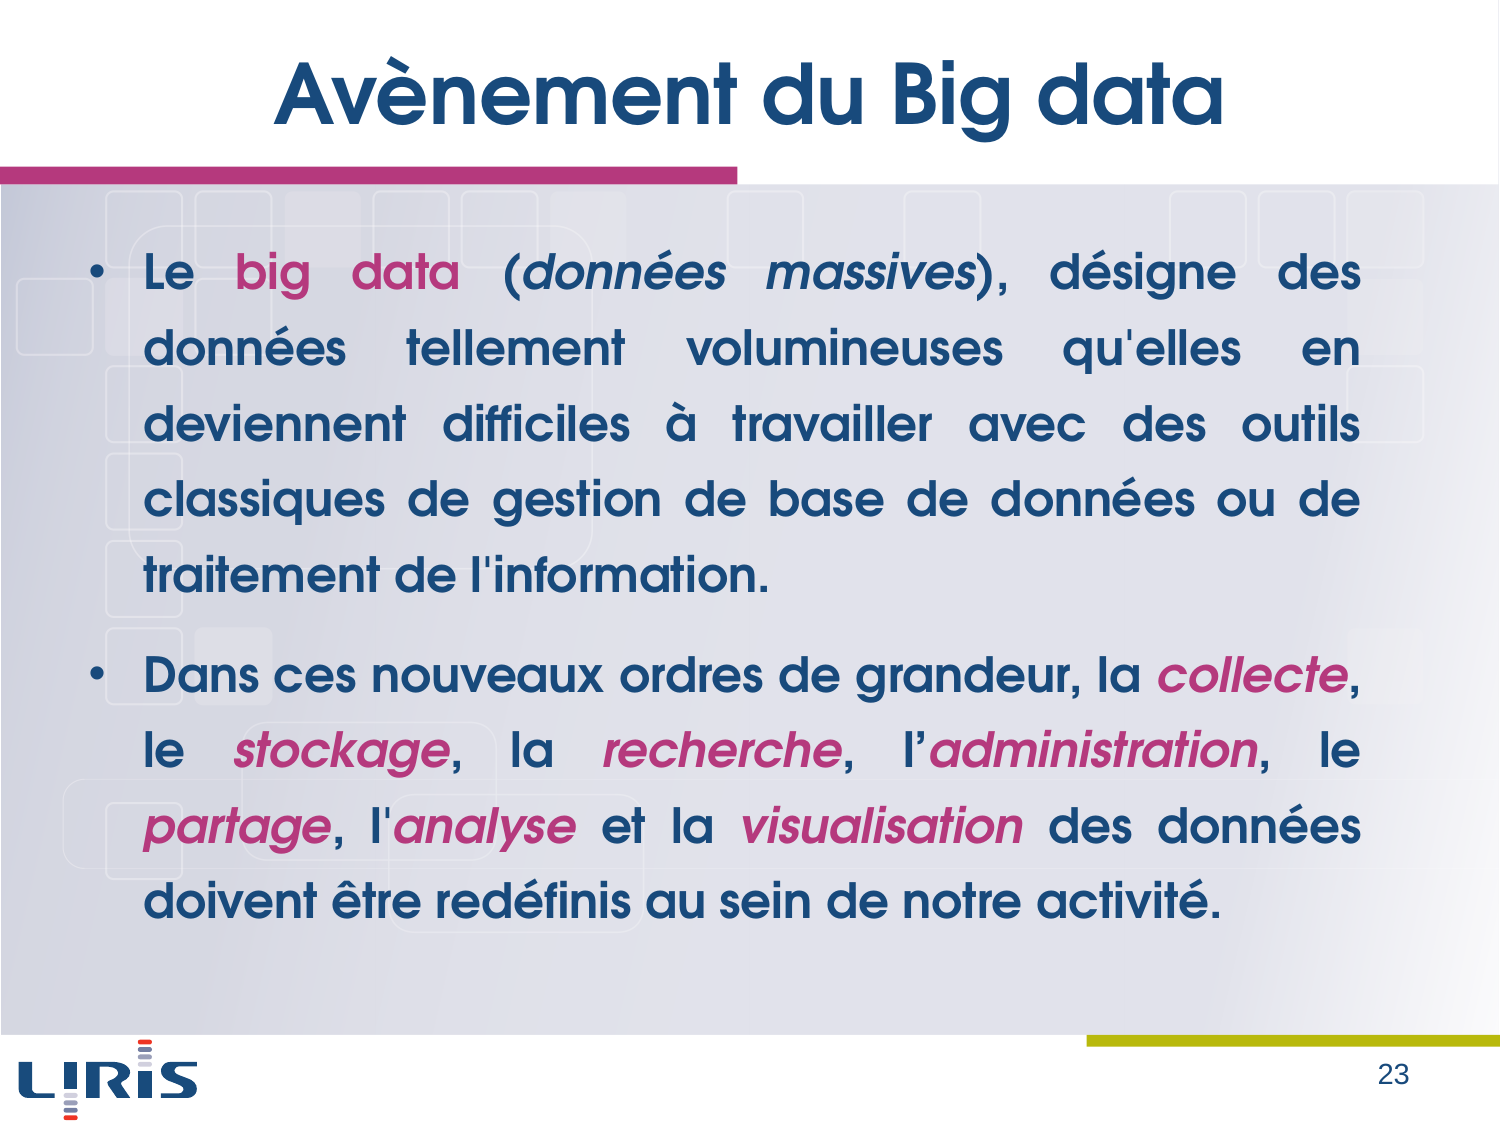

# Avènement du Big data
Le big data (données massives), désigne des données tellement volumineuses qu'elles en deviennent difficiles à travailler avec des outils classiques de gestion de base de données ou de traitement de l'information.
Dans ces nouveaux ordres de grandeur, la collecte, le stockage, la recherche, l’administration, le partage, l'analyse et la visualisation des données doivent être redéfinis au sein de notre activité.
23